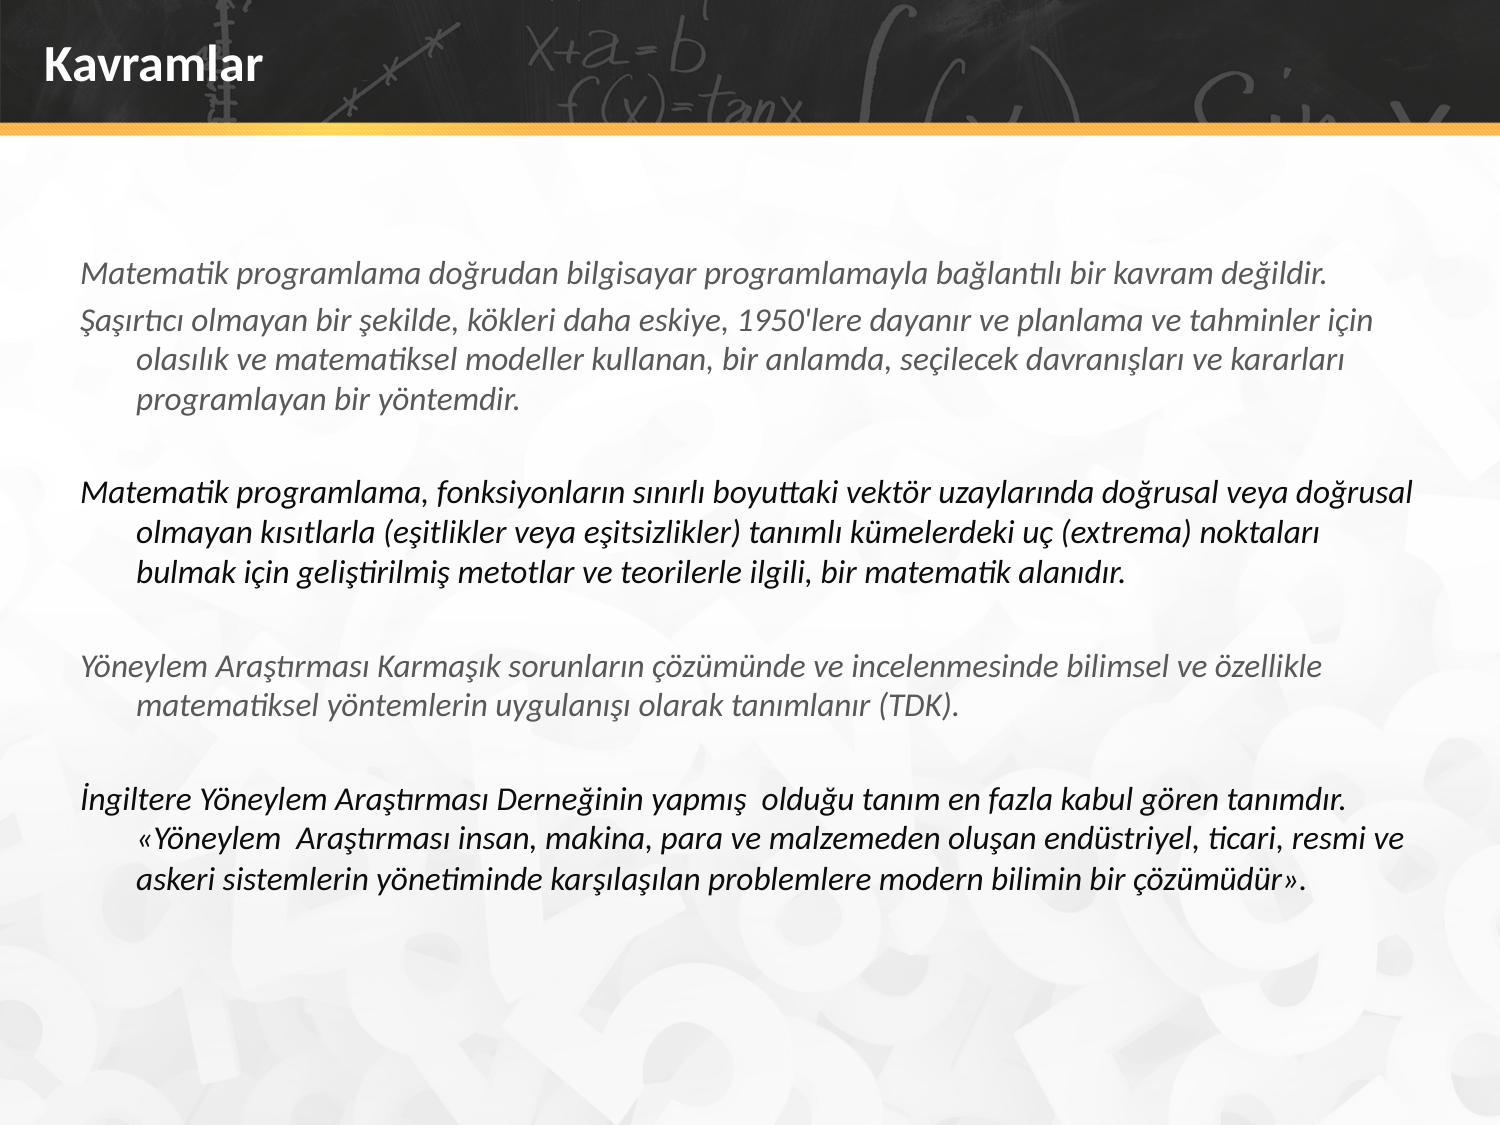

# Kavramlar
Matematik programlama doğrudan bilgisayar programlamayla bağlantılı bir kavram değildir.
Şaşırtıcı olmayan bir şekilde, kökleri daha eskiye, 1950'lere dayanır ve planlama ve tahminler için     olasılık ve matematiksel modeller kullanan, bir anlamda, seçilecek davranışları ve kararları programlayan bir yöntemdir.

Matematik programlama, fonksiyonların sınırlı boyuttaki vektör uzaylarında doğrusal veya doğrusal olmayan kısıtlarla (eşitlikler veya eşitsizlikler) tanımlı kümelerdeki uç (extrema) noktaları bulmak için geliştirilmiş metotlar ve teorilerle ilgili, bir matematik alanıdır.

Yöneylem Araştırması Karmaşık sorunların çözümünde ve incelenmesinde bilimsel ve özellikle           matematiksel yöntemlerin uygulanışı olarak tanımlanır (TDK).

İngiltere Yöneylem Araştırması Derneğinin yapmış  olduğu tanım en fazla kabul gören tanımdır.        «Yöneylem  Araştırması insan, makina, para ve malzemeden oluşan endüstriyel, ticari, resmi ve askeri sistemlerin yönetiminde karşılaşılan problemlere modern bilimin bir çözümüdür».